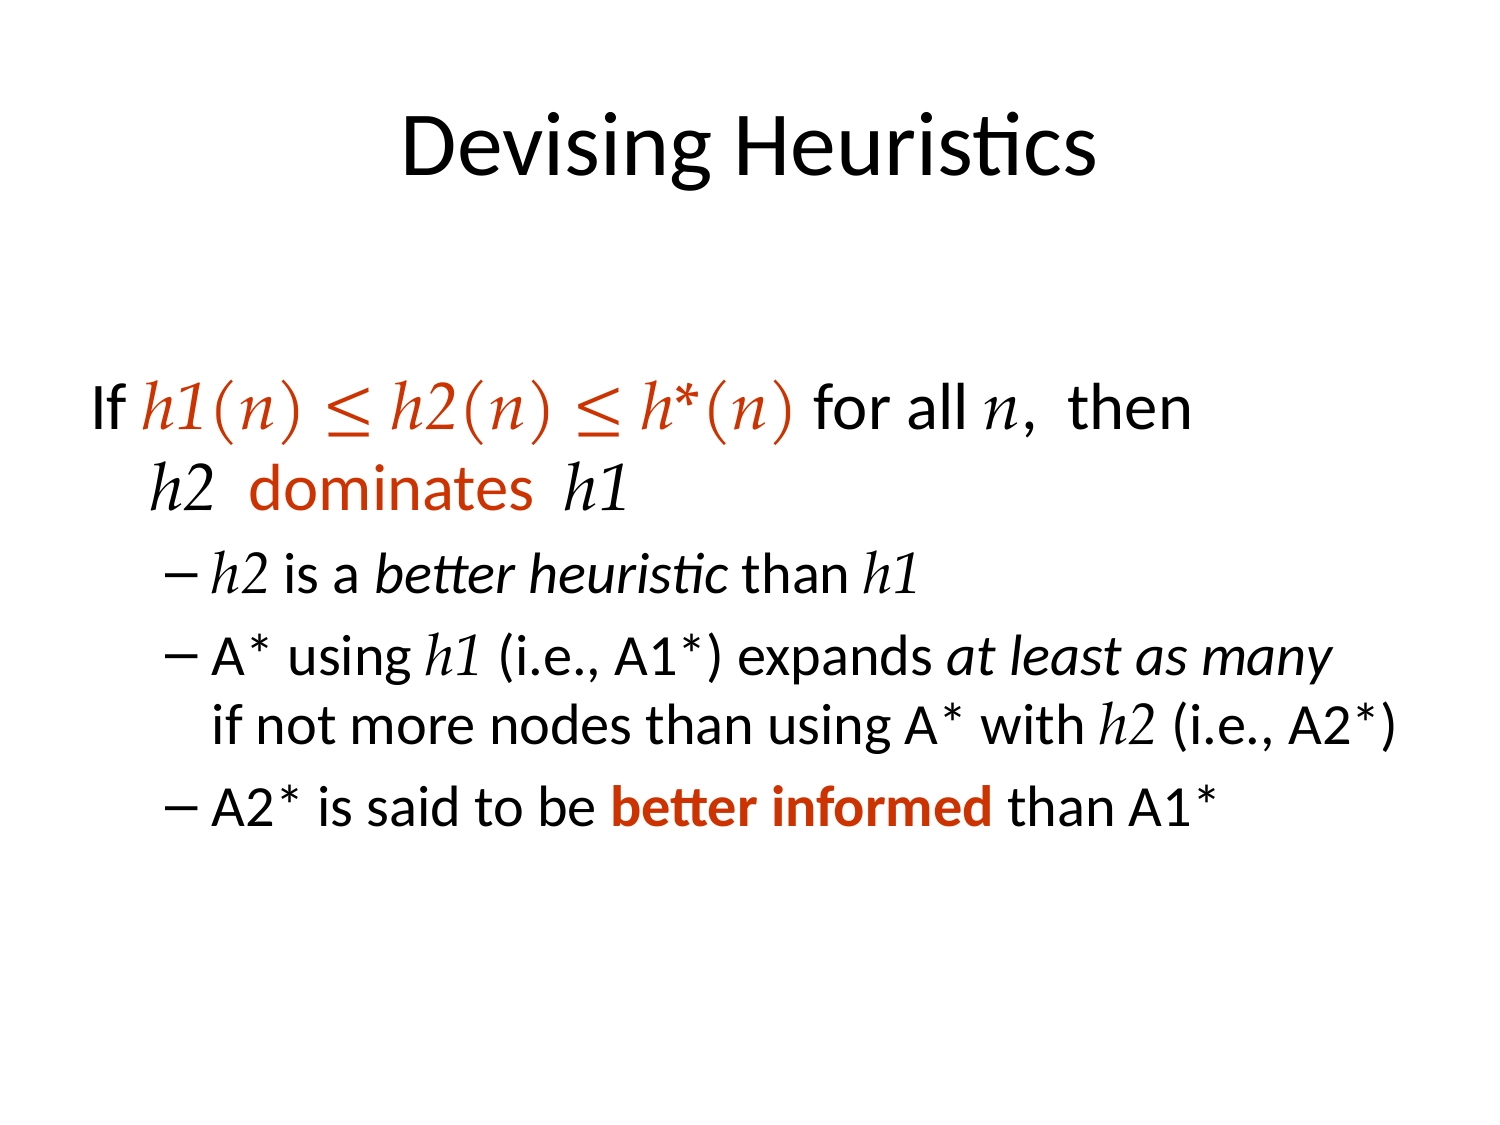

# Devising Heuristics

If h1(n) ≤ h2(n) ≤ h*(n) for all n,  then                   h2  dominates  h1
h2 is a better heuristic than h1
A* using h1 (i.e., A1*) expands at least as many
if not more nodes than using A* with h2 (i.e., A2*)
A2* is said to be better informed than A1*